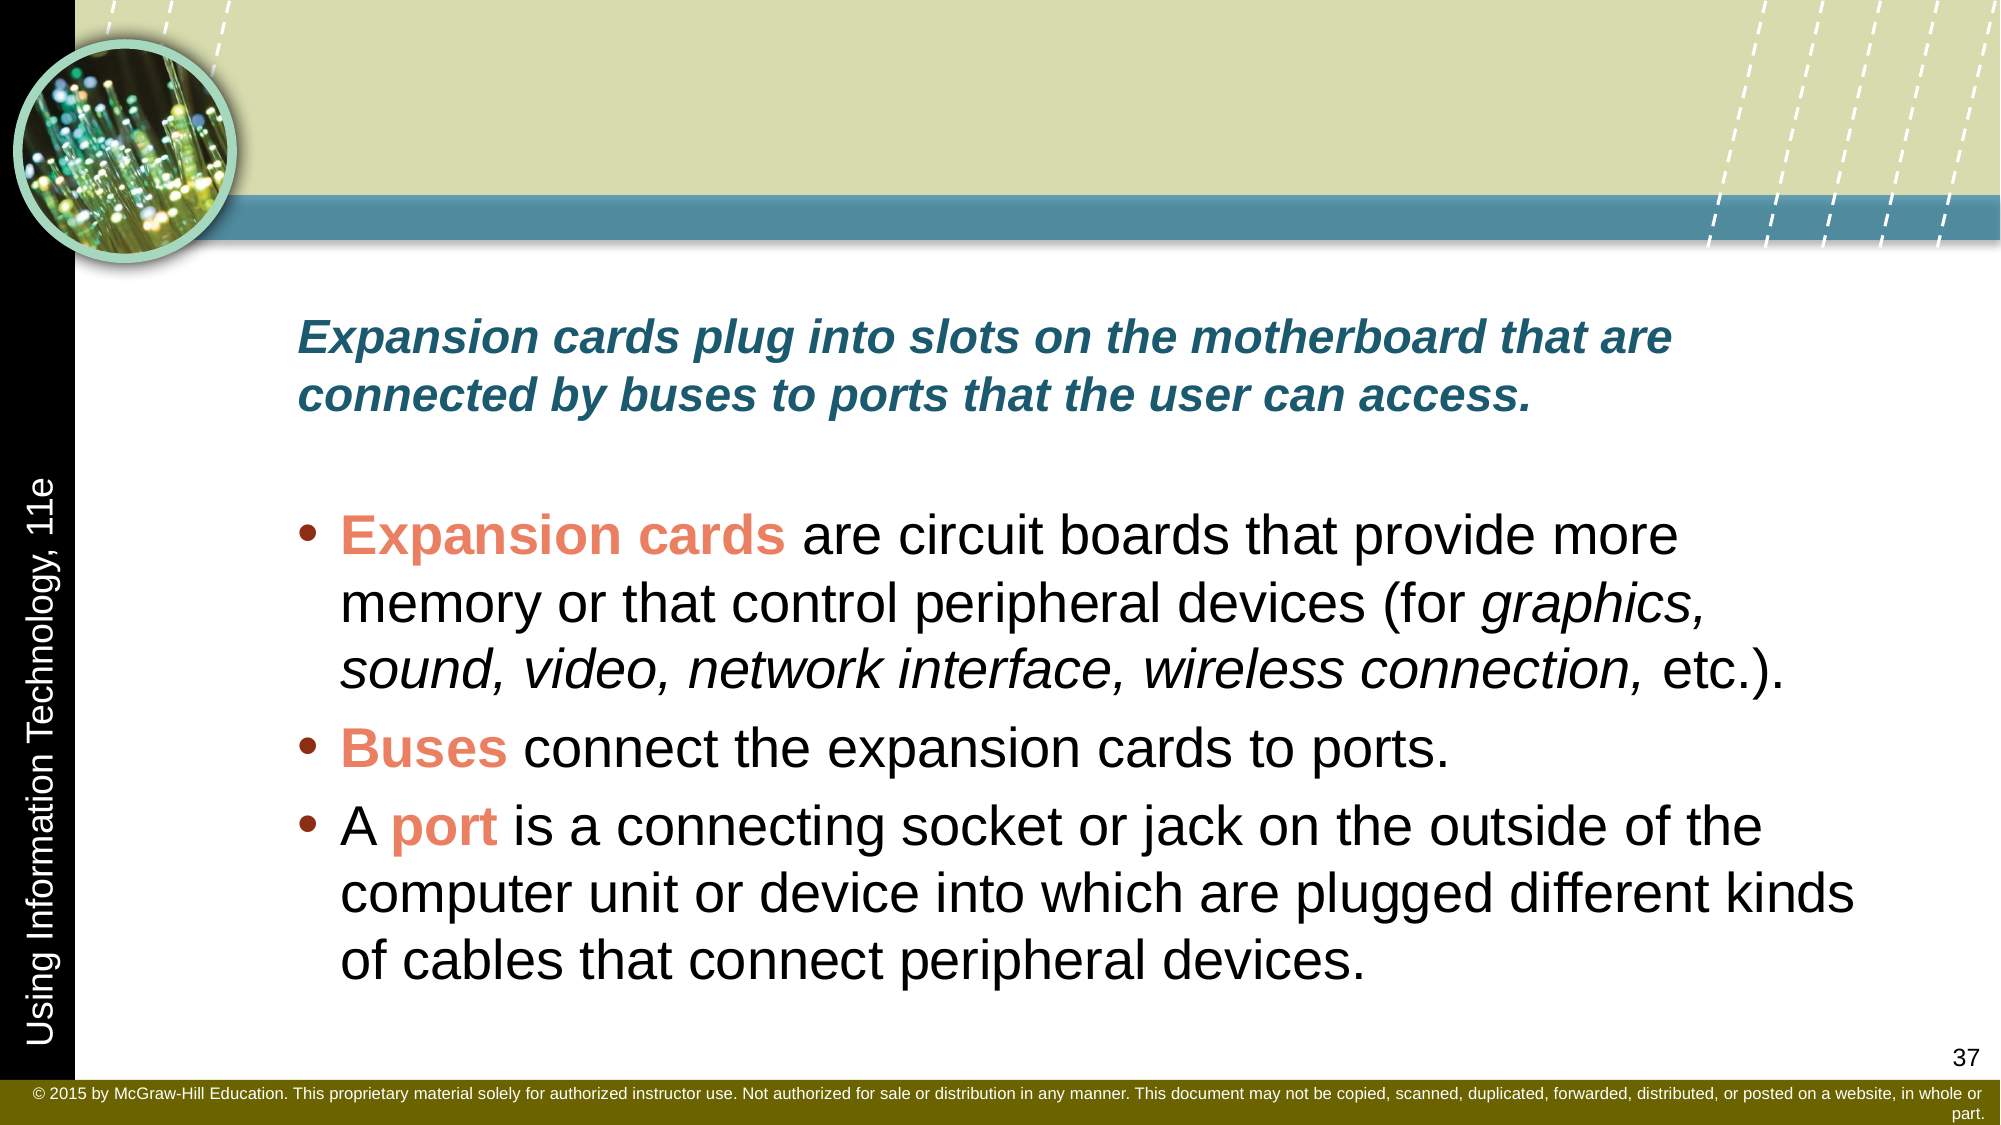

Expansion cards plug into slots on the motherboard that are connected by buses to ports that the user can access.

Expansion cards are circuit boards that provide more memory or that control peripheral devices (for graphics, sound, video, network interface, wireless connection, etc.).
Buses connect the expansion cards to ports.
A port is a connecting socket or jack on the outside of the computer unit or device into which are plugged different kinds of cables that connect peripheral devices.

37